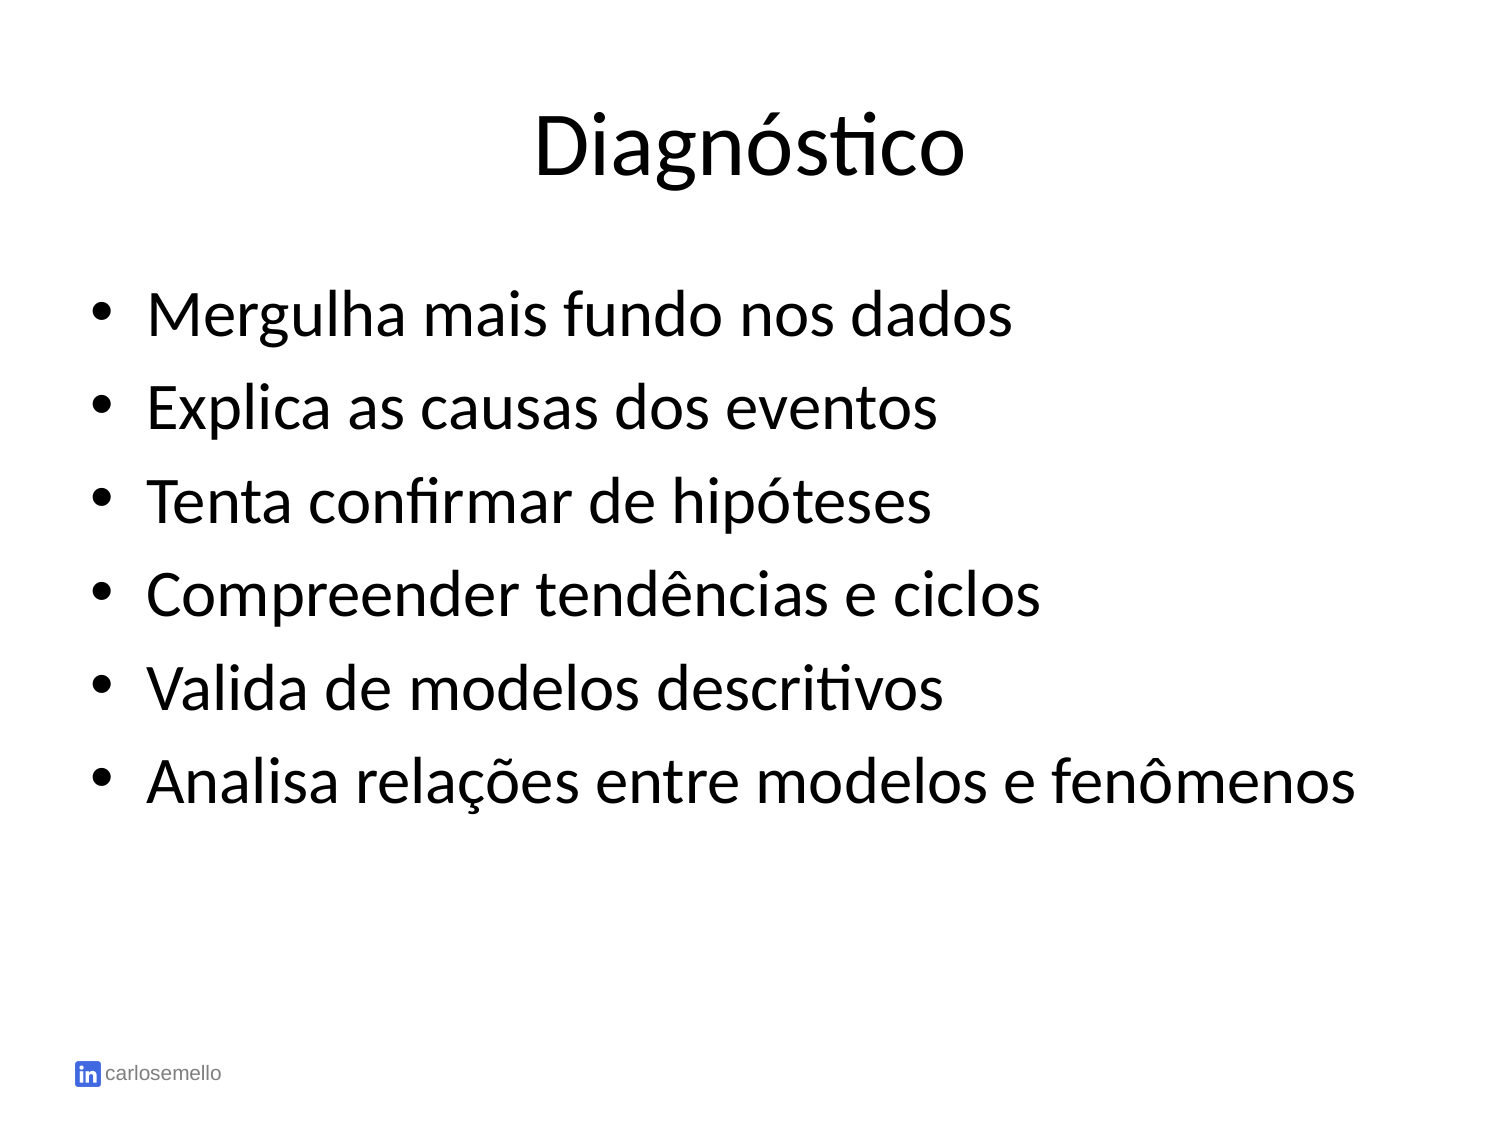

# Diagnóstico
Mergulha mais fundo nos dados
Explica as causas dos eventos
Tenta confirmar de hipóteses
Compreender tendências e ciclos
Valida de modelos descritivos
Analisa relações entre modelos e fenômenos